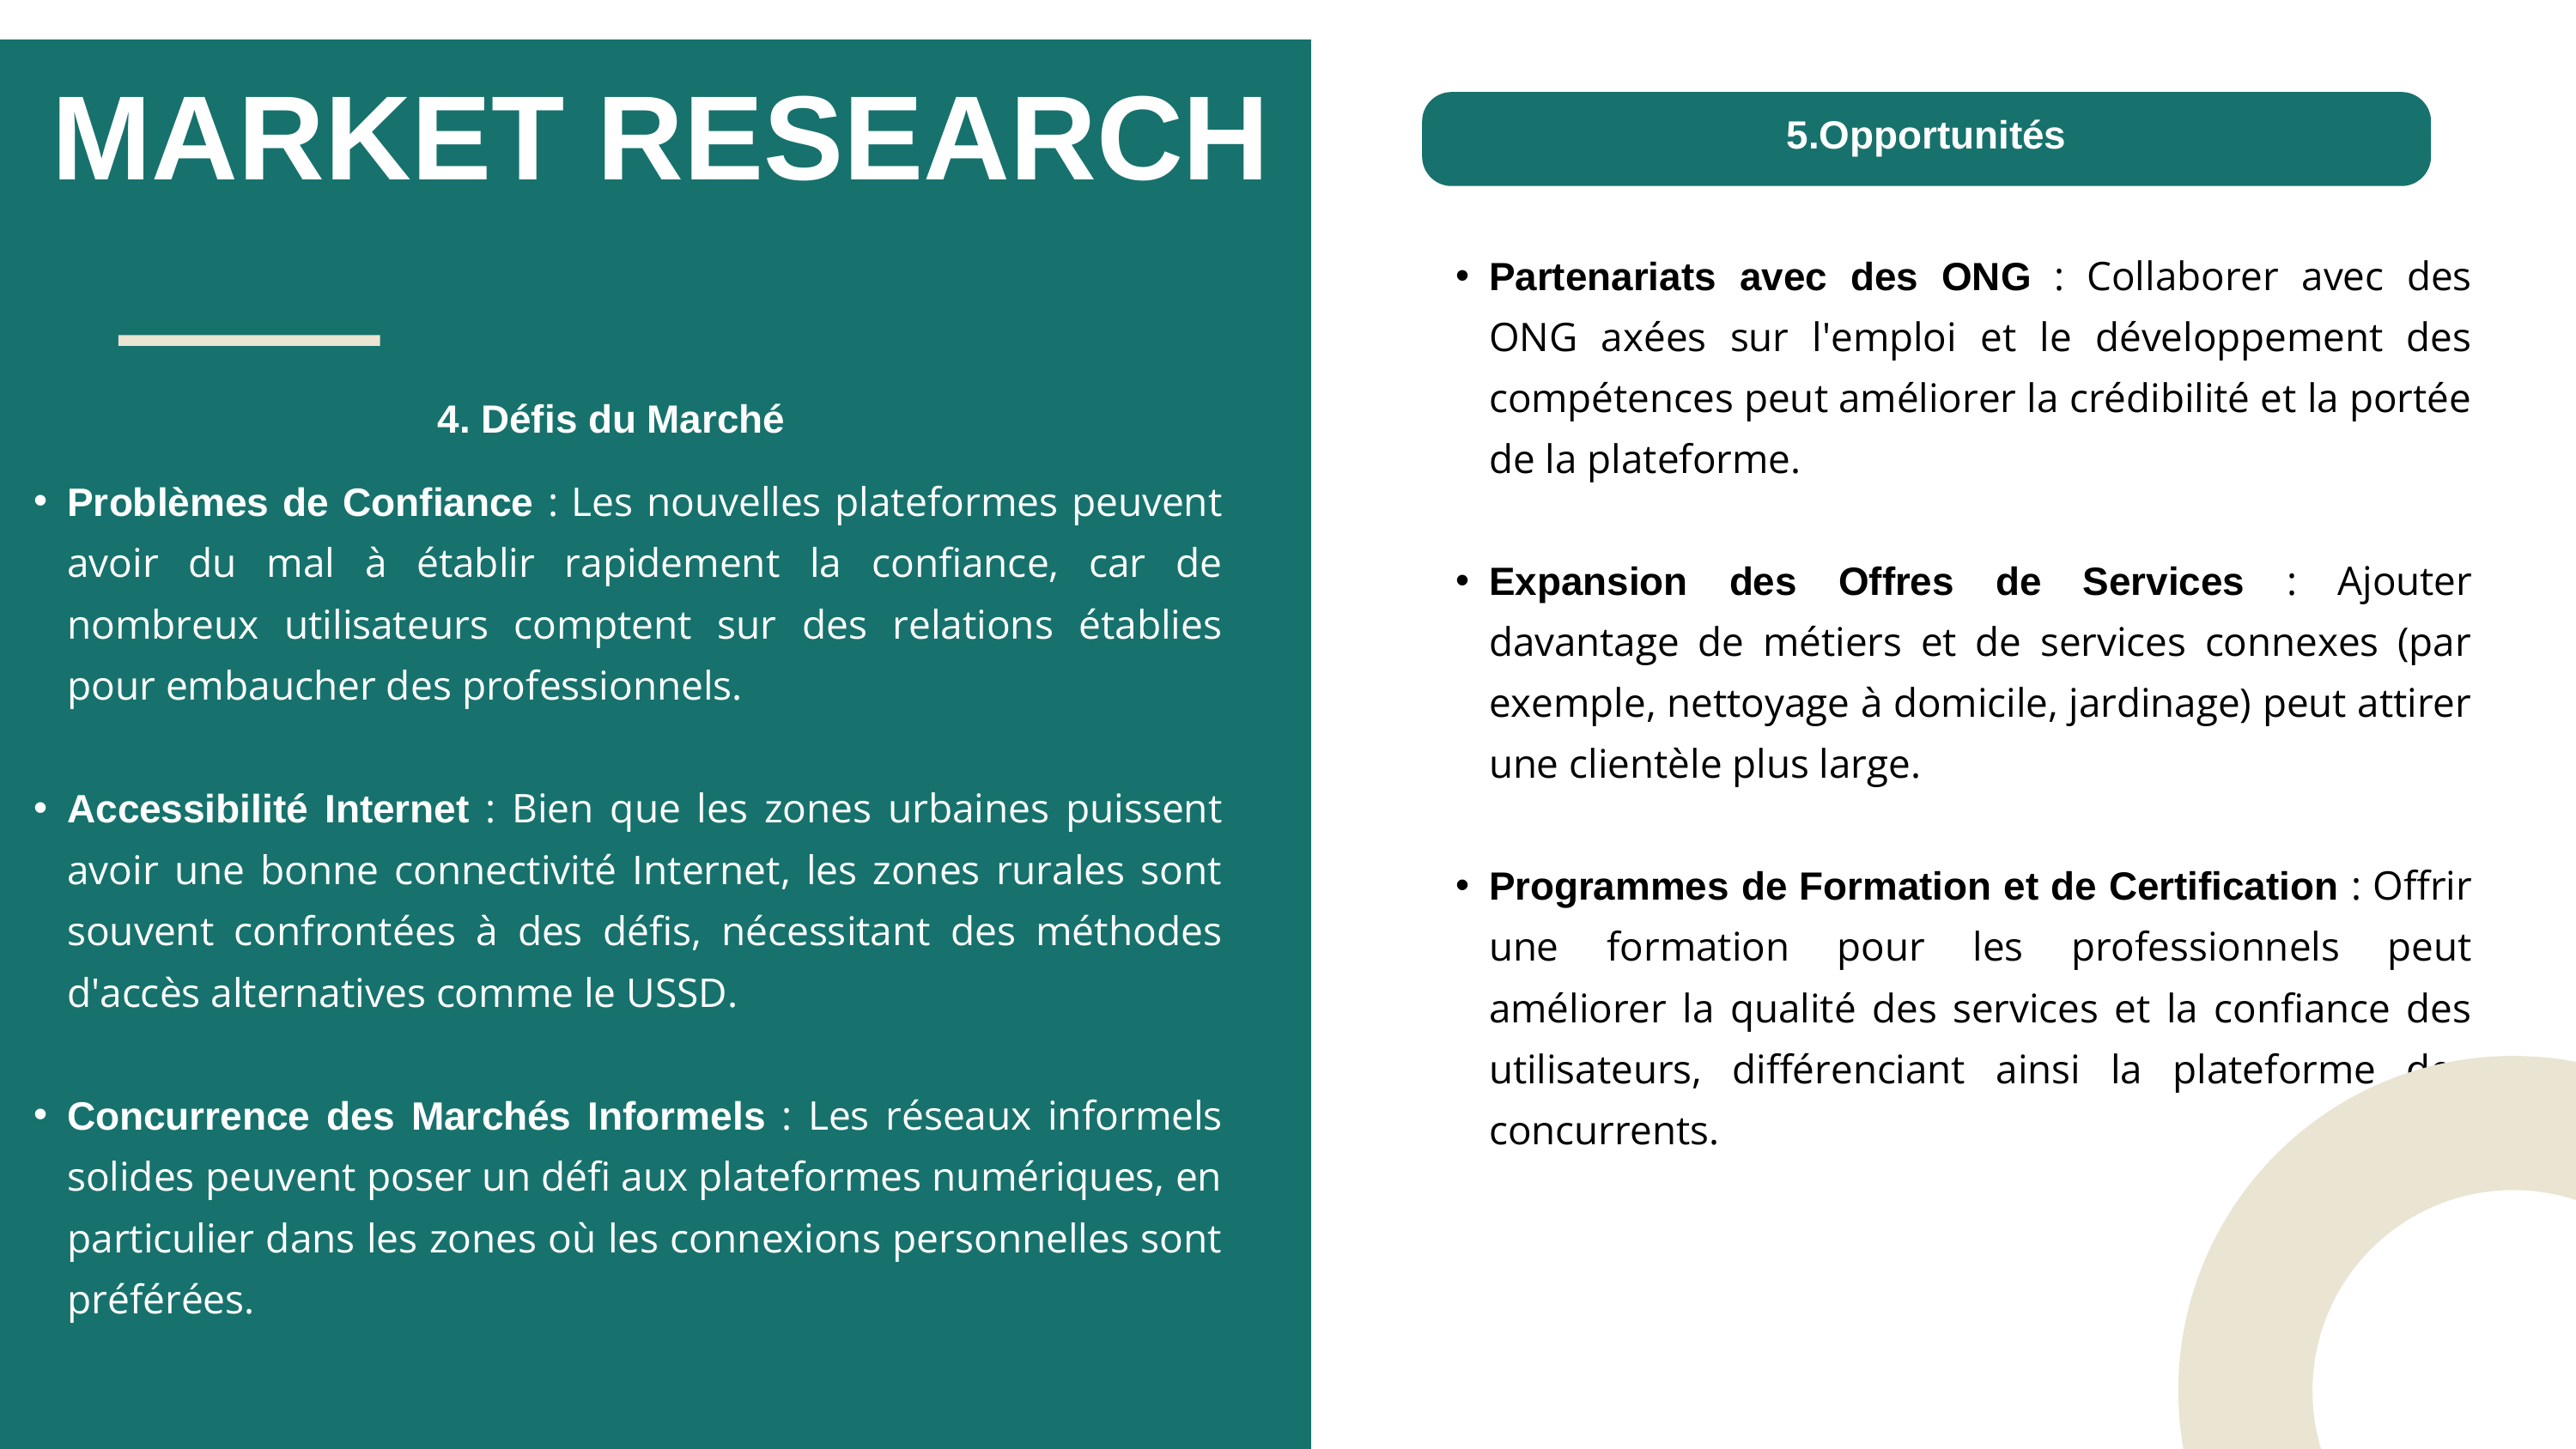

MARKET RESEARCH

5.Opportunités
Partenariats avec des ONG : Collaborer avec des ONG axées sur l'emploi et le développement des compétences peut améliorer la crédibilité et la portée de la plateforme.

Expansion des Offres de Services : Ajouter davantage de métiers et de services connexes (par exemple, nettoyage à domicile, jardinage) peut attirer une clientèle plus large.

Programmes de Formation et de Certification : Offrir une formation pour les professionnels peut améliorer la qualité des services et la confiance des utilisateurs, différenciant ainsi la plateforme des concurrents.

4. Défis du Marché
Problèmes de Confiance : Les nouvelles plateformes peuvent avoir du mal à établir rapidement la confiance, car de nombreux utilisateurs comptent sur des relations établies pour embaucher des professionnels.

Accessibilité Internet : Bien que les zones urbaines puissent avoir une bonne connectivité Internet, les zones rurales sont souvent confrontées à des défis, nécessitant des méthodes d'accès alternatives comme le USSD.

Concurrence des Marchés Informels : Les réseaux informels solides peuvent poser un défi aux plateformes numériques, en particulier dans les zones où les connexions personnelles sont préférées.